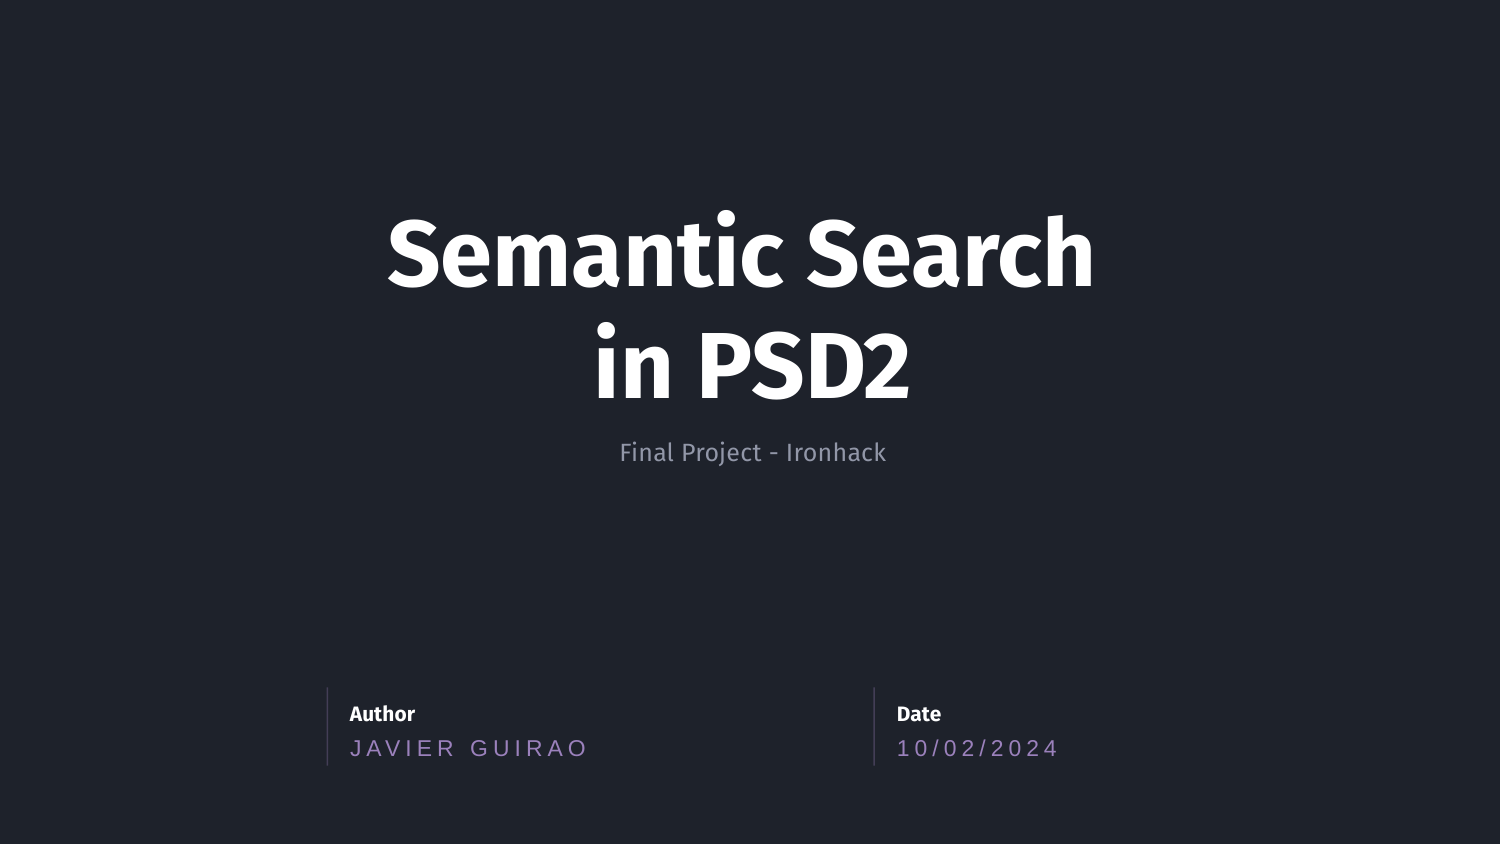

Semantic Search
in PSD2
Final Project - Ironhack

Author
Date
JAVIER GUIRAO
10/02/2024